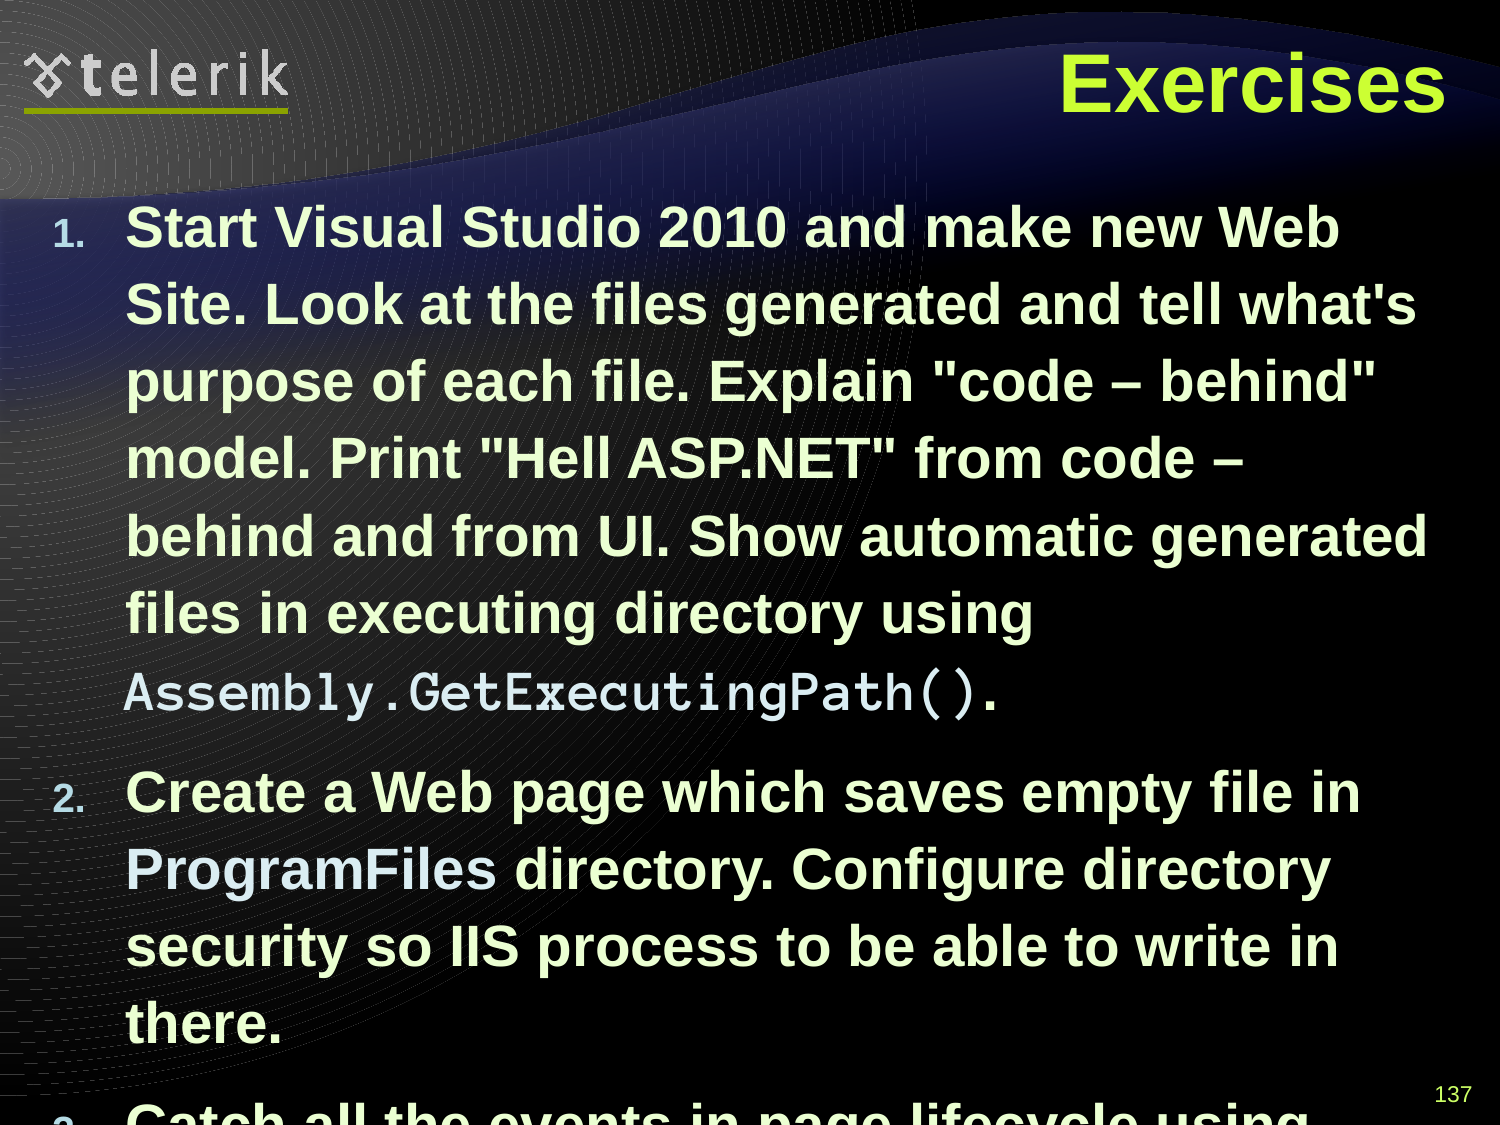

# Exercises
Start Visual Studio 2010 and make new Web Site. Look at the files generated and tell what's purpose of each file. Explain "code – behind" model. Print "Hell ASP.NET" from code – behind and from UI. Show automatic generated files in executing directory using Assembly.GetExecutingPath().
Create a Web page which saves empty file in ProgramFiles directory. Configure directory security so IIS process to be able to write in there.
Catch all the events in page lifecycle using appropriate method or event handler.
137